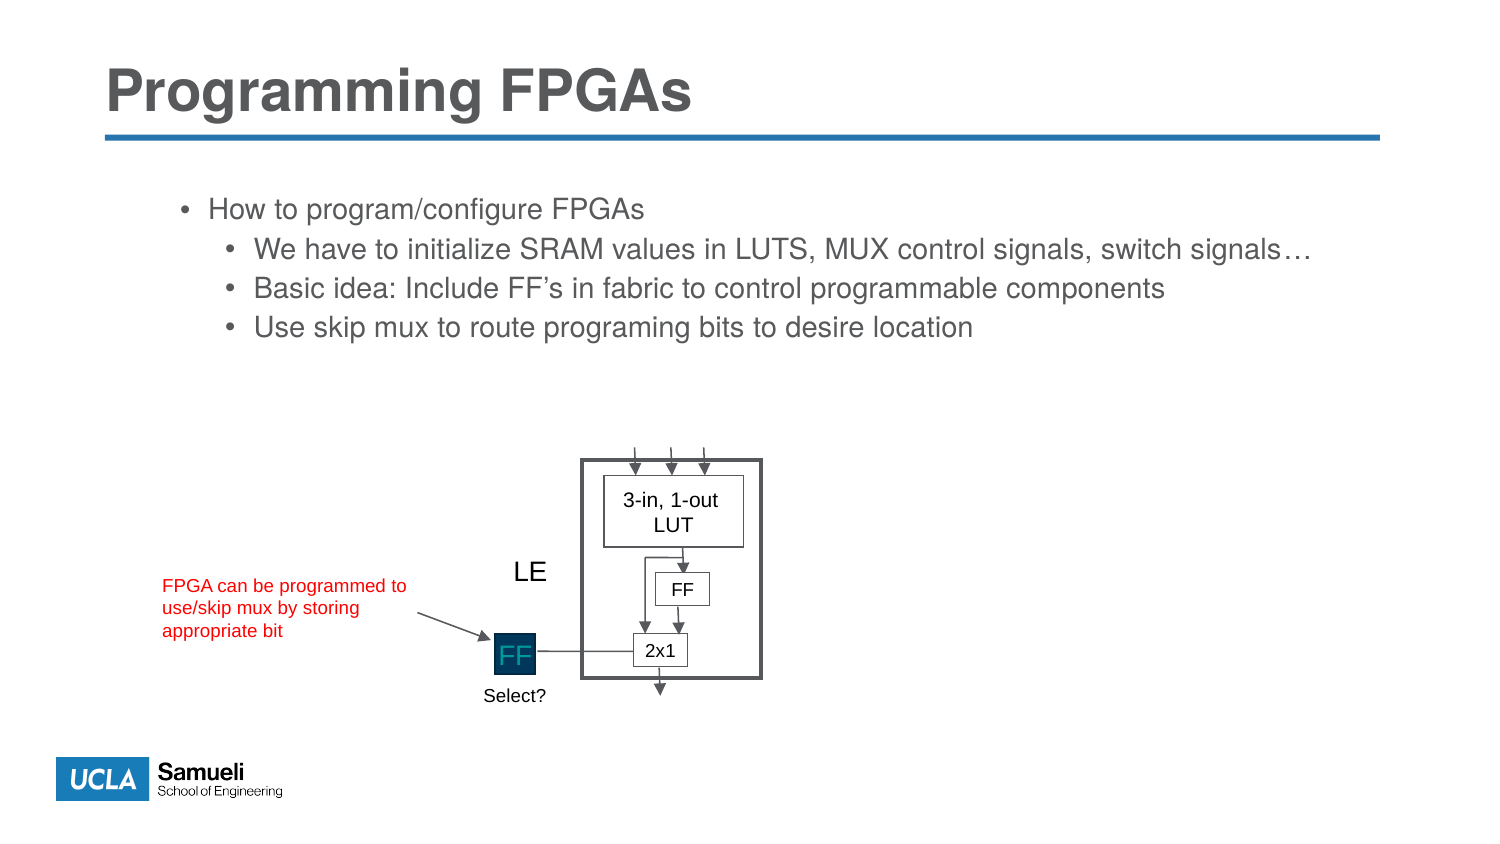

# Programming FPGAs
How to program/configure FPGAs
We have to initialize SRAM values in LUTS, MUX control signals, switch signals…
Basic idea: Include FF’s in fabric to control programmable components
Use skip mux to route programing bits to desire location

3-in, 1-out
LUT
LE

FPGA can be programmed to use/skip mux by storing appropriate bit
FF

2x1
FF

Select?